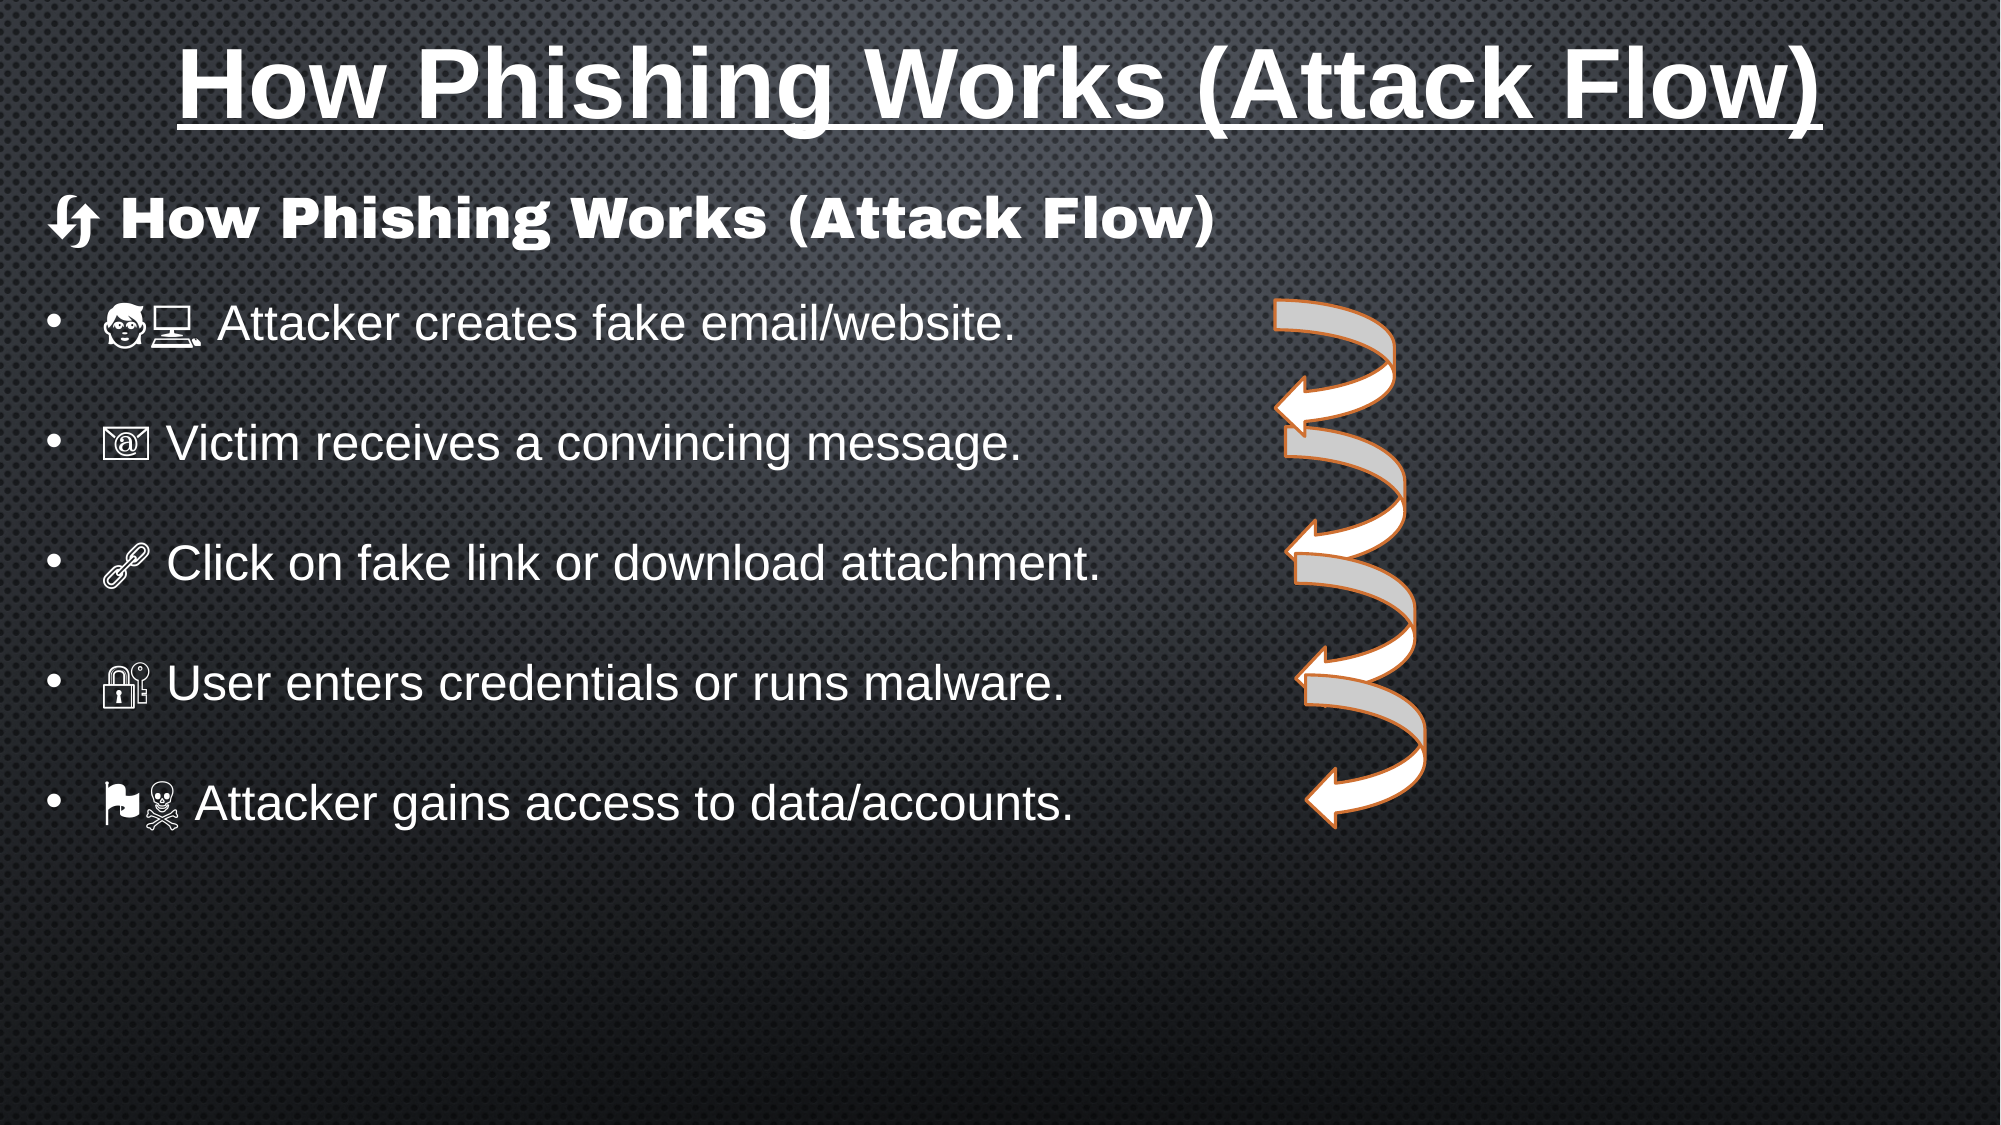

How Phishing Works (Attack Flow)
🔄 How Phishing Works (Attack Flow)
🧑‍💻 Attacker creates fake email/website.

📧 Victim receives a convincing message.

🔗 Click on fake link or download attachment.

🔐 User enters credentials or runs malware.

🏴‍☠️ Attacker gains access to data/accounts.